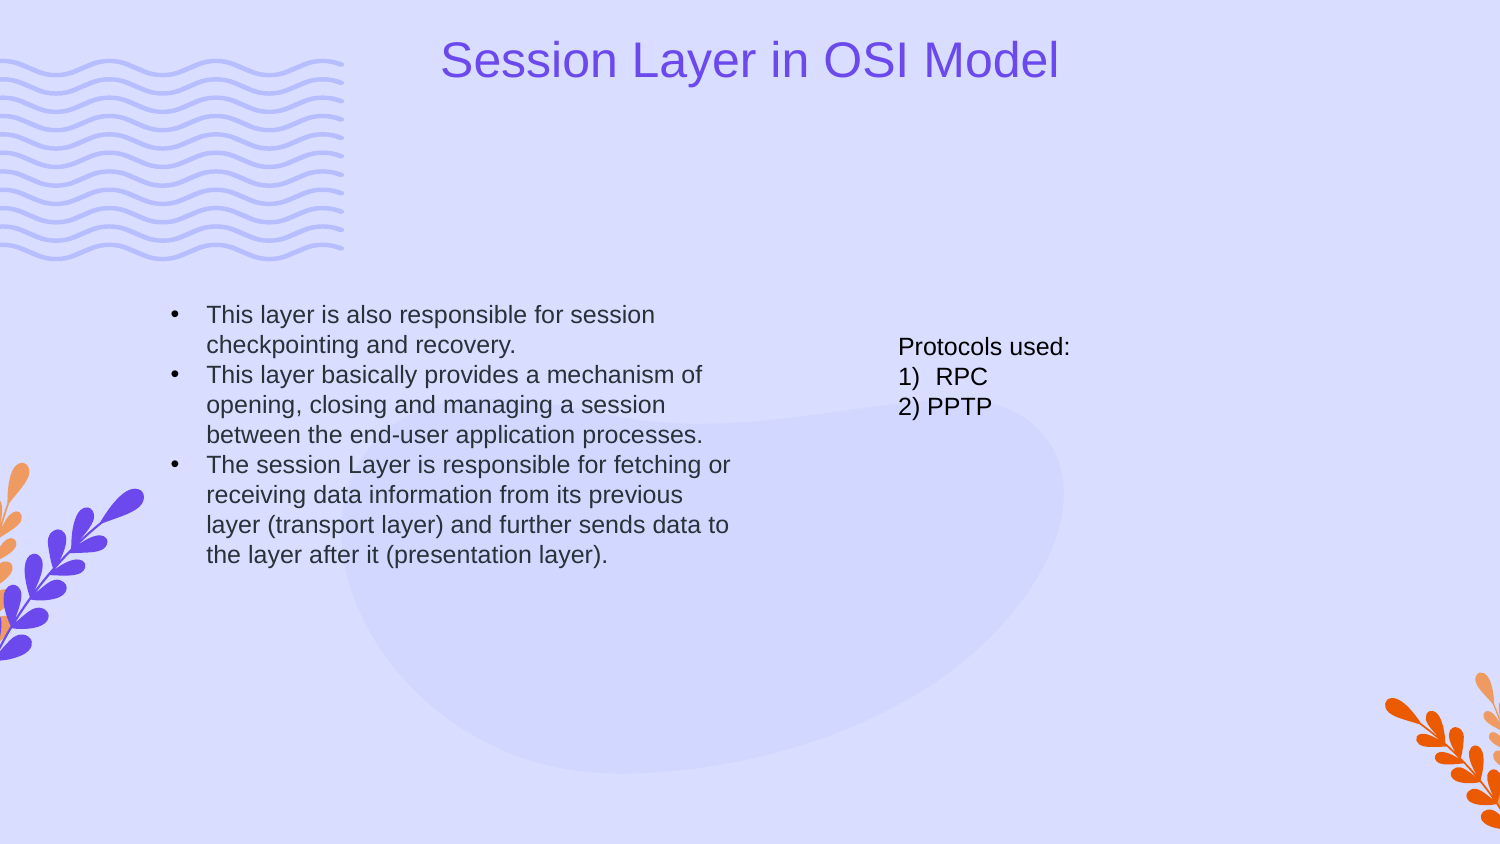

# Session Layer in OSI Model
This layer is also responsible for session checkpointing and recovery.
This layer basically provides a mechanism of opening, closing and managing a session between the end-user application processes.
The session Layer is responsible for fetching or receiving data information from its previous layer (transport layer) and further sends data to the layer after it (presentation layer).
Protocols used:
RPC
2) PPTP